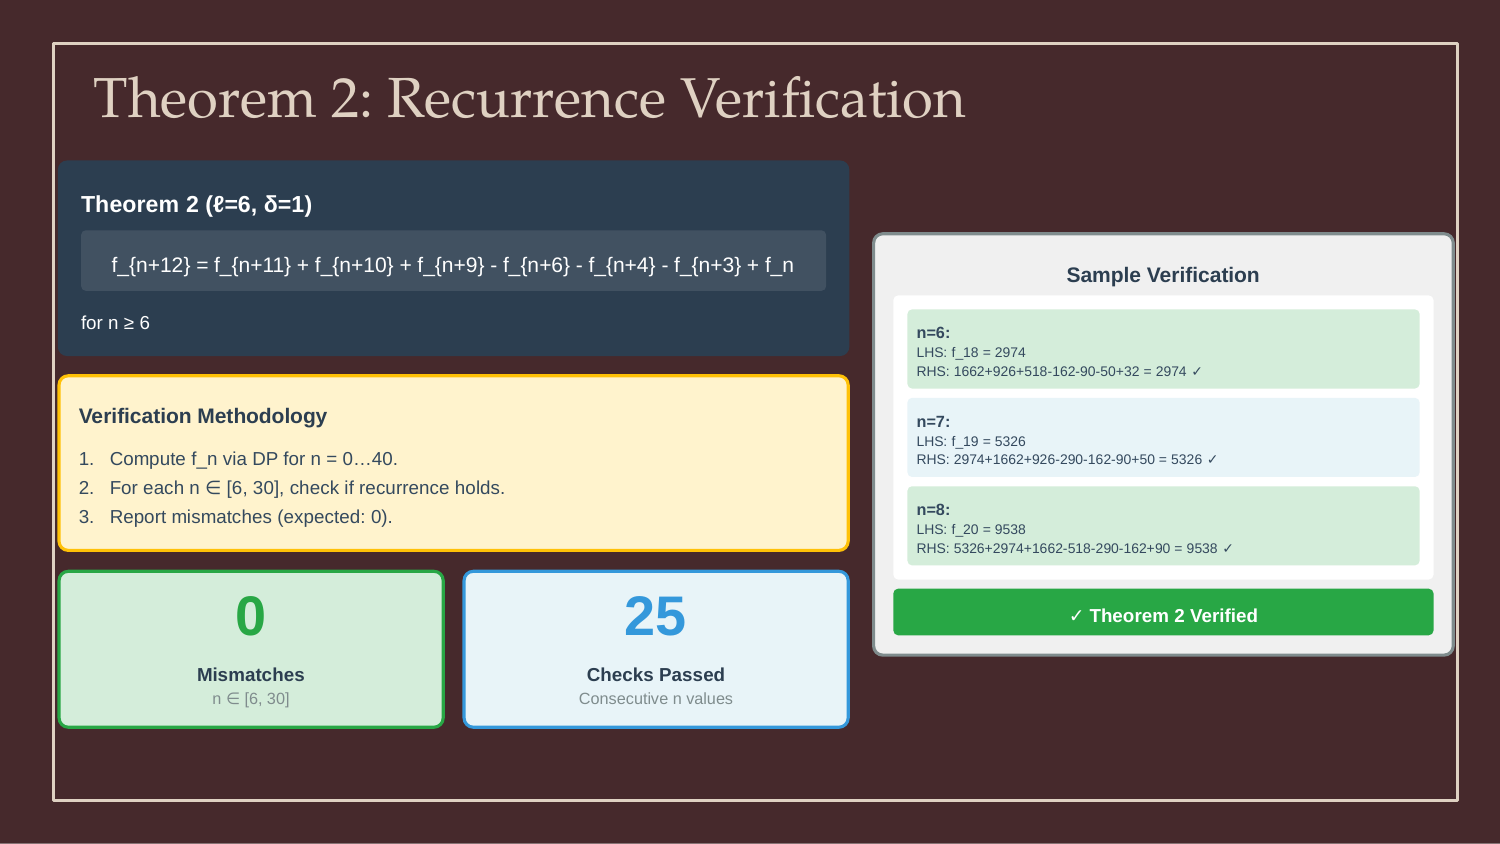

# Theorem 2: Recurrence Verification

Theorem 2 (ℓ=6, δ=1)

f_{n+12} = f_{n+11} + f_{n+10} + f_{n+9} - f_{n+6} - f_{n+4} - f_{n+3} + f_n
Sample Verification

for n ≥ 6

n=6:
LHS: f_18 = 2974
RHS: 1662+926+518-162-90-50+32 = 2974 ✓

Verification Methodology

n=7:
LHS: f_19 = 5326
Compute f_n via DP for n = 0…40.
For each n ∈ [6, 30], check if recurrence holds.
Report mismatches (expected: 0).
RHS: 2974+1662+926-290-162-90+50 = 5326 ✓

n=8:
LHS: f_20 = 9538
RHS: 5326+2974+1662-518-290-162+90 = 9538 ✓

0
25
✓ Theorem 2 Verified
Mismatches
Checks Passed
n ∈ [6, 30]
Consecutive n values